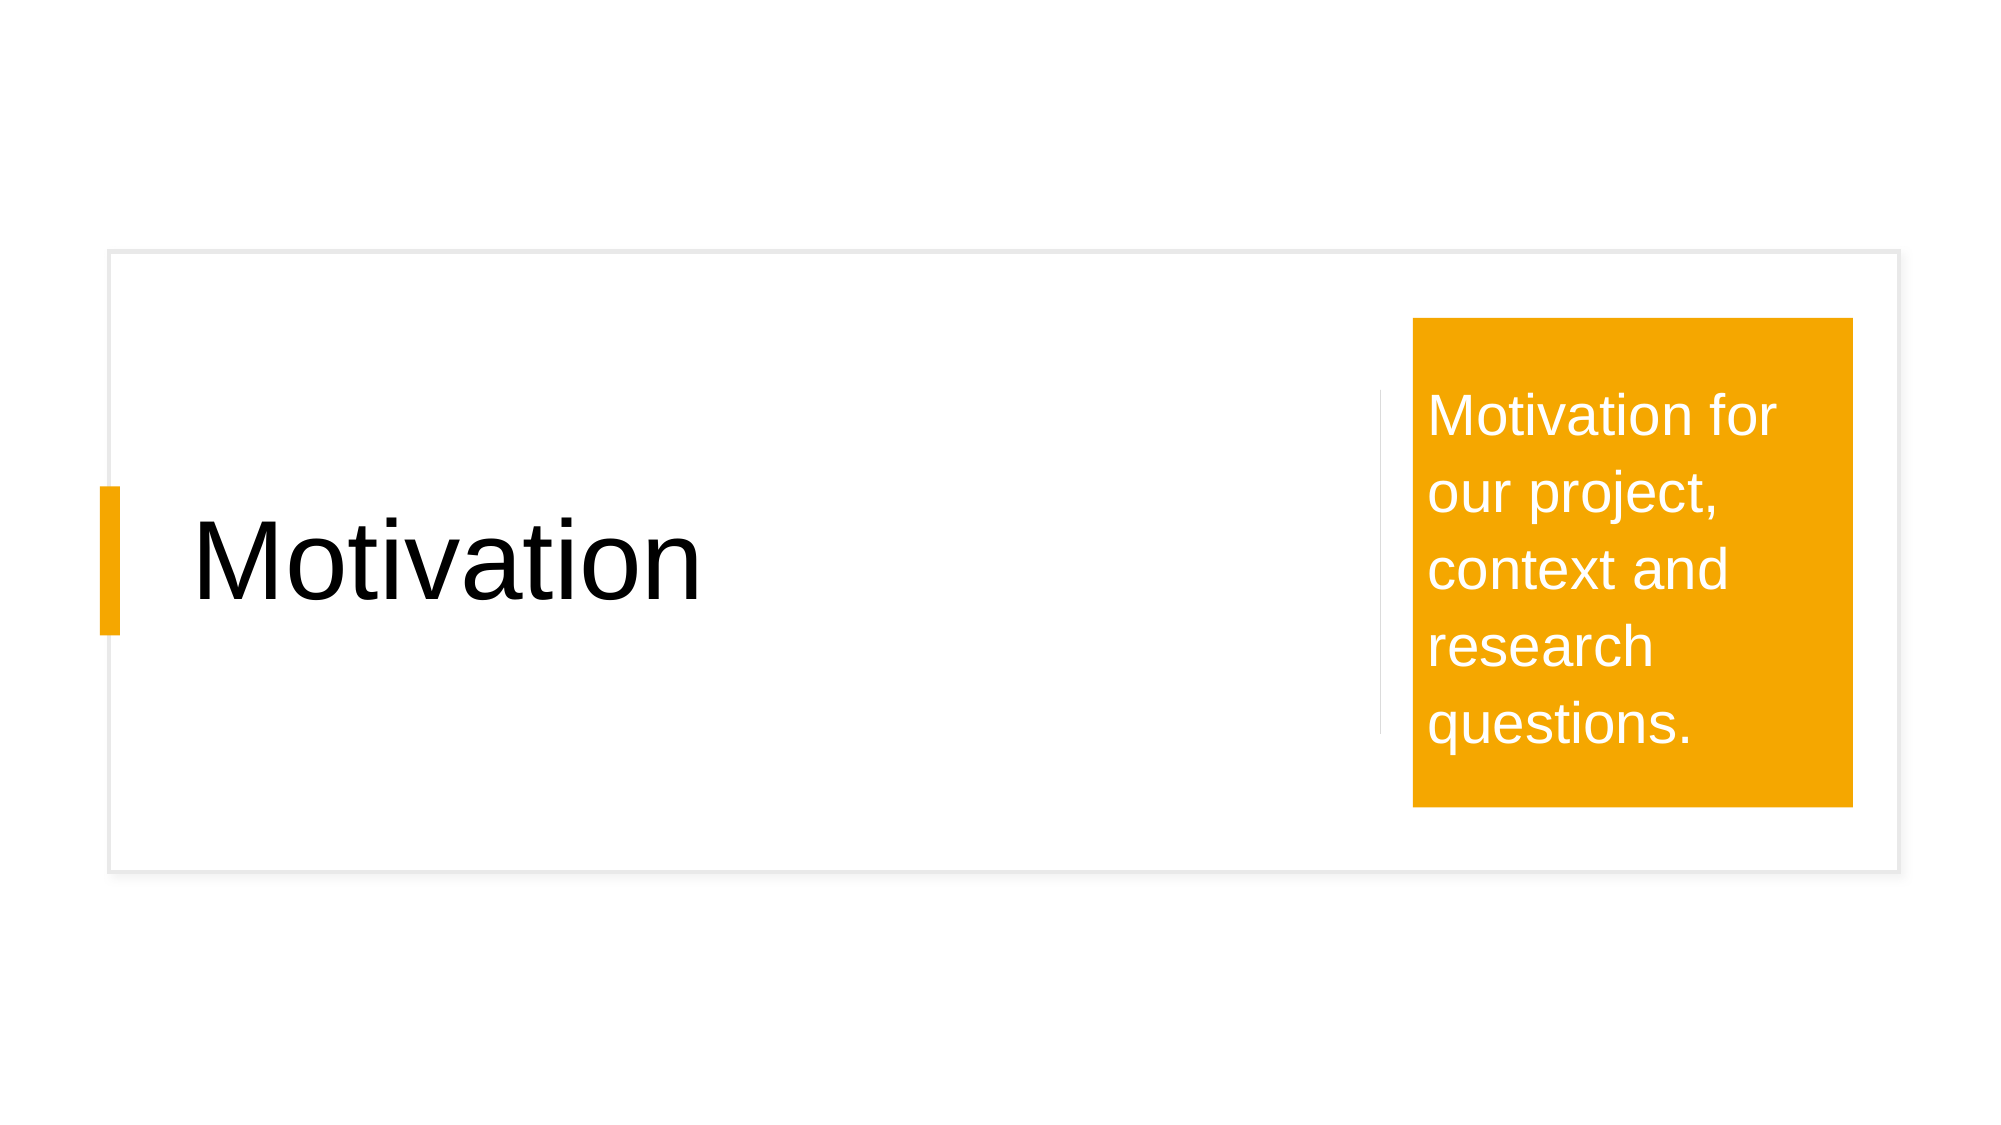

Motivation
Motivation for our project, context and research questions.